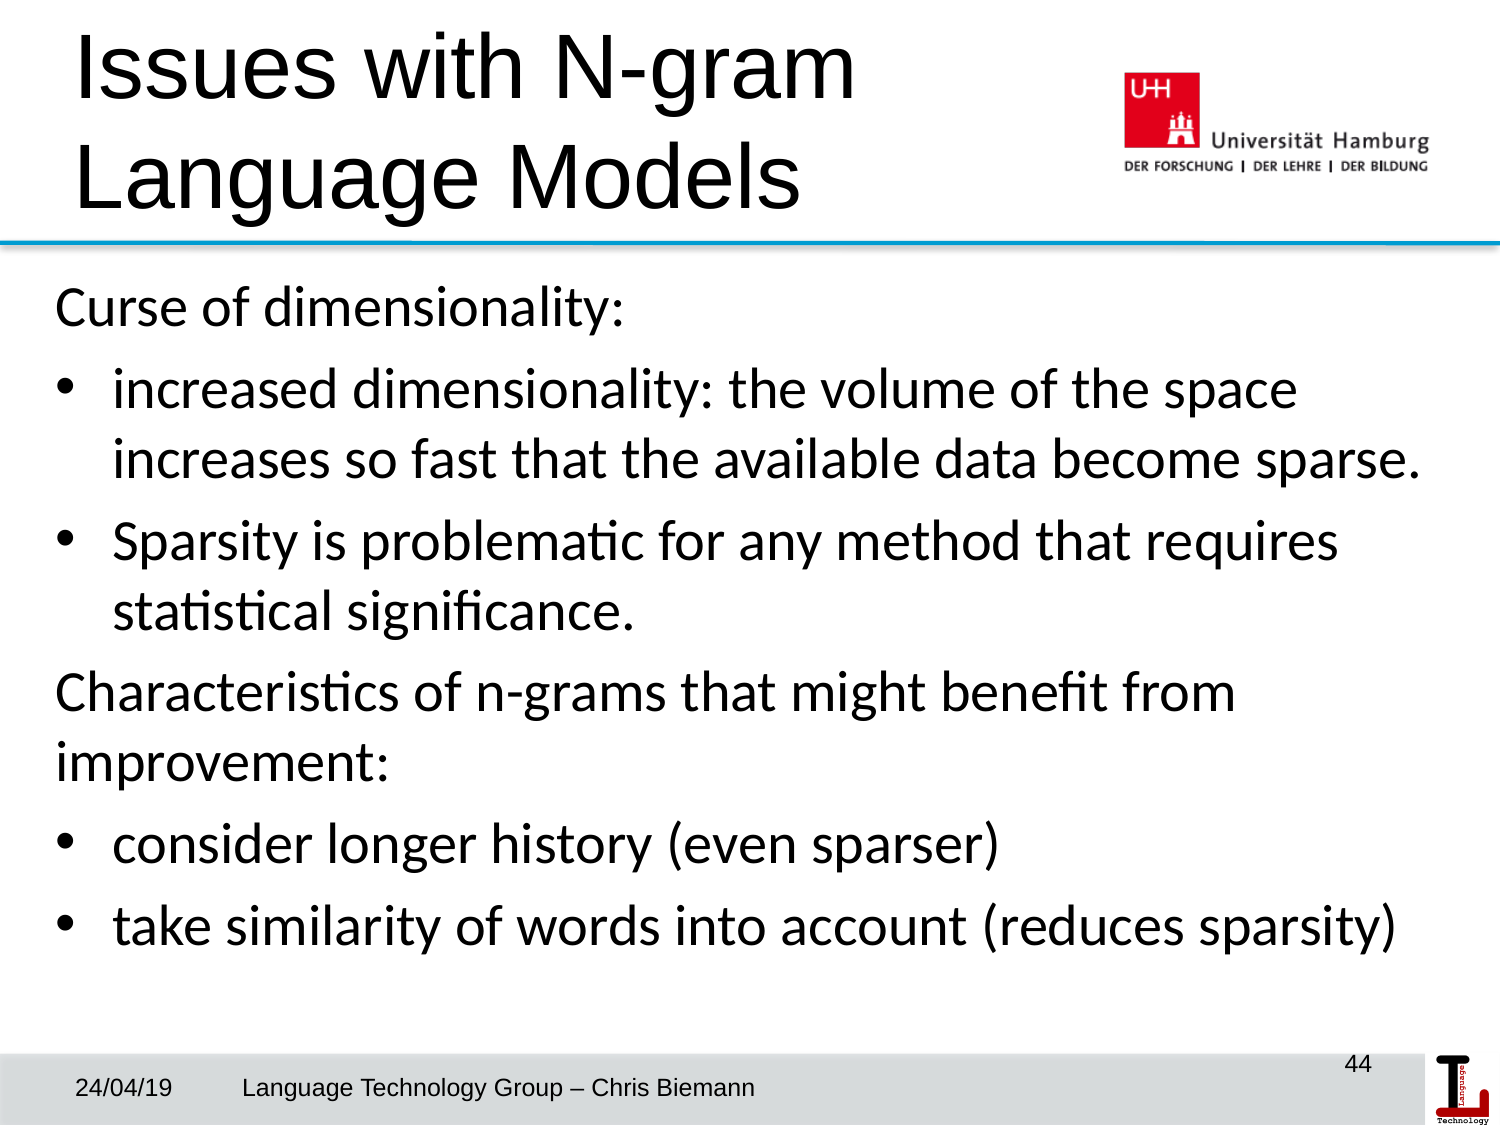

# Issues with N-gram Language Models
Curse of dimensionality:
increased dimensionality: the volume of the space increases so fast that the available data become sparse.
Sparsity is problematic for any method that requires statistical significance.
Characteristics of n-grams that might benefit from improvement:
consider longer history (even sparser)
take similarity of words into account (reduces sparsity)

44
24/04/19
 Language Technology Group – Chris Biemann